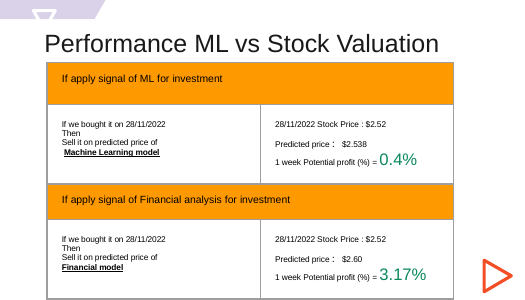

# Performance ML vs Stock Valuation
| If apply signal of ML for investment |  |
| --- | --- |
| If we bought it on 28/11/2022 Then Sell it on predicted price of Machine Learning model | 28/11/2022 Stock Price : $2.52 Predicted price：$2.538 1 week Potential profit (%) = 0.4% |
| If apply signal of Financial analysis for investment |  |
| If we bought it on 28/11/2022 Then Sell it on predicted price of Financial model | 28/11/2022 Stock Price : $2.52 Predicted price：$2.60 1 week Potential profit (%) = 3.17% |